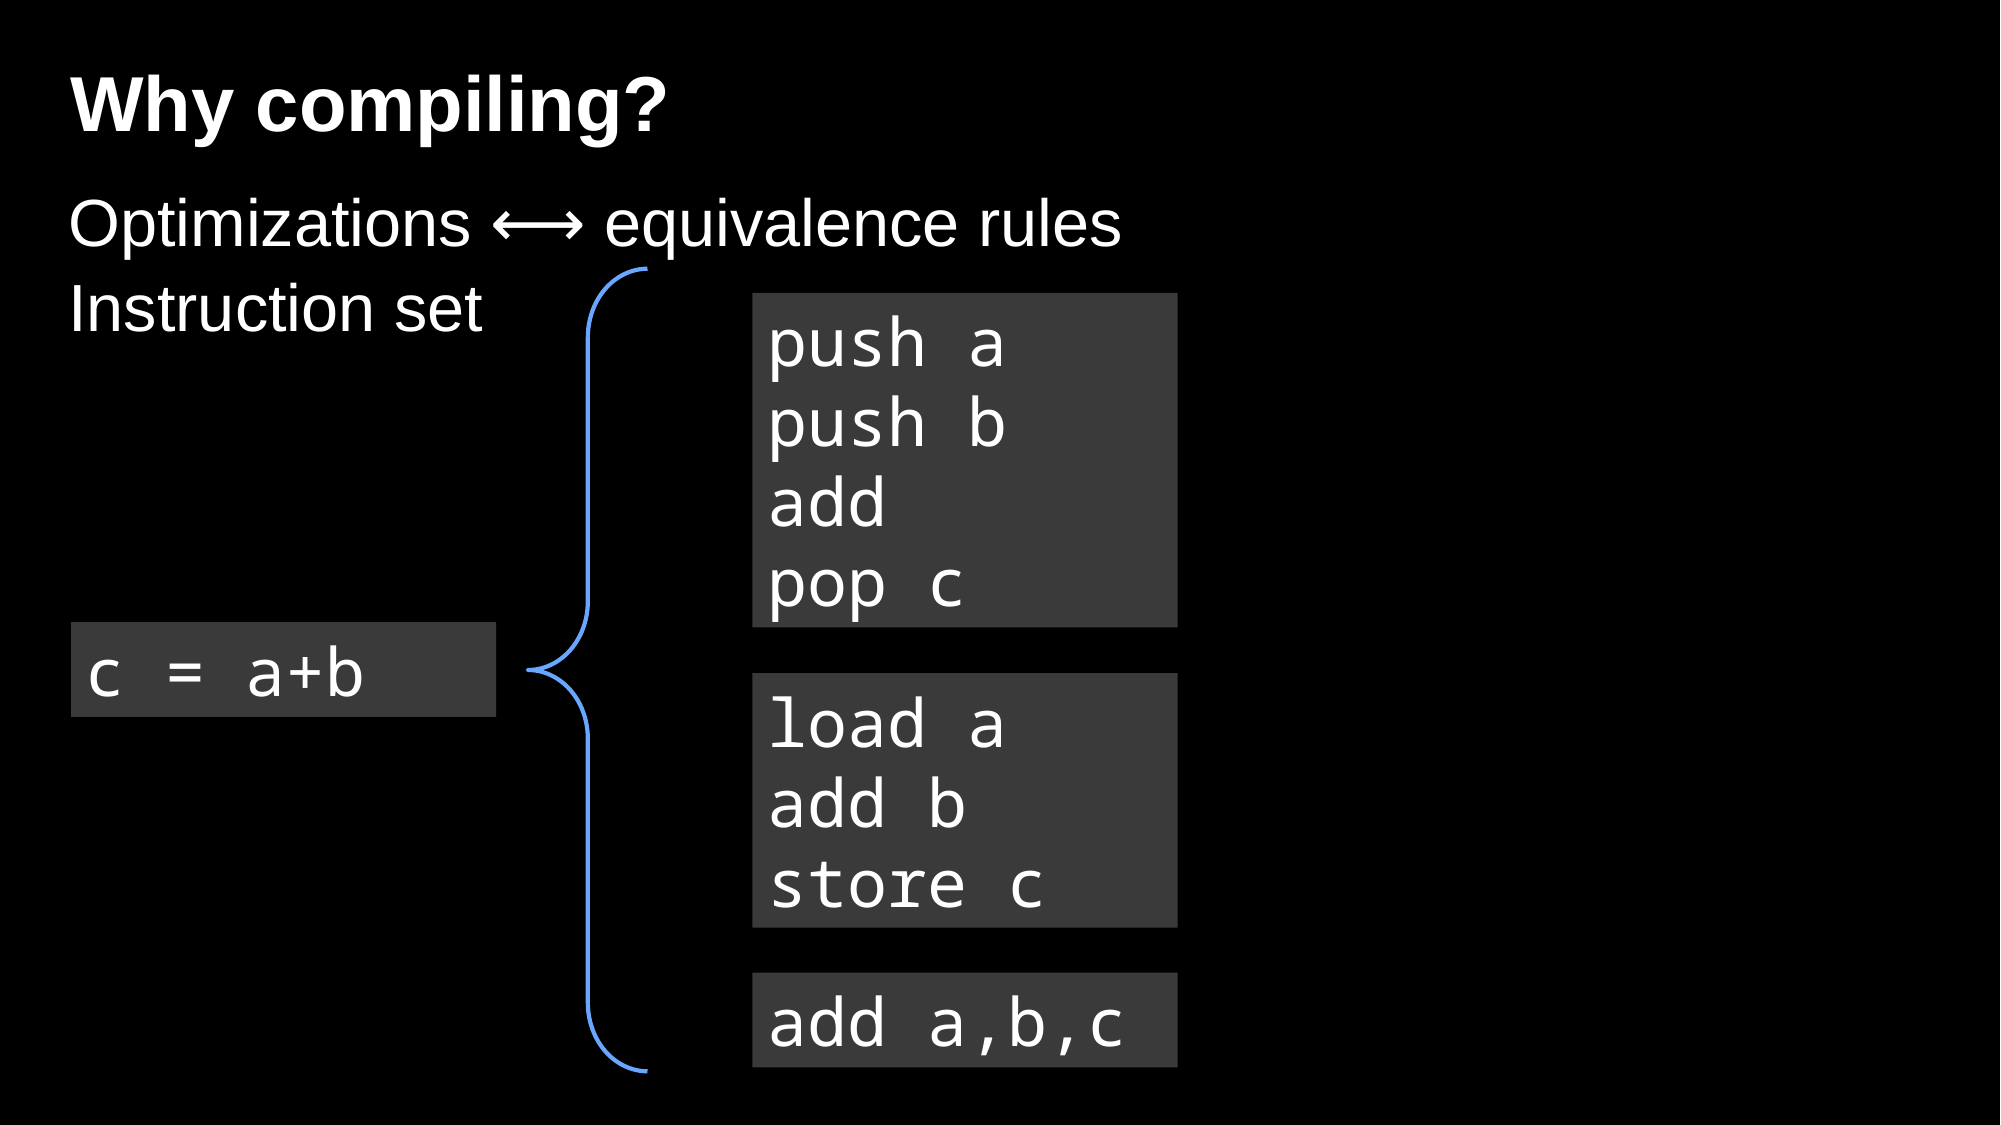

# Why compiling?
Optimizations ⟷ equivalence rules

Instruction set
push a push b add
pop c
c = a+b
load a add b store c
add a,b,c